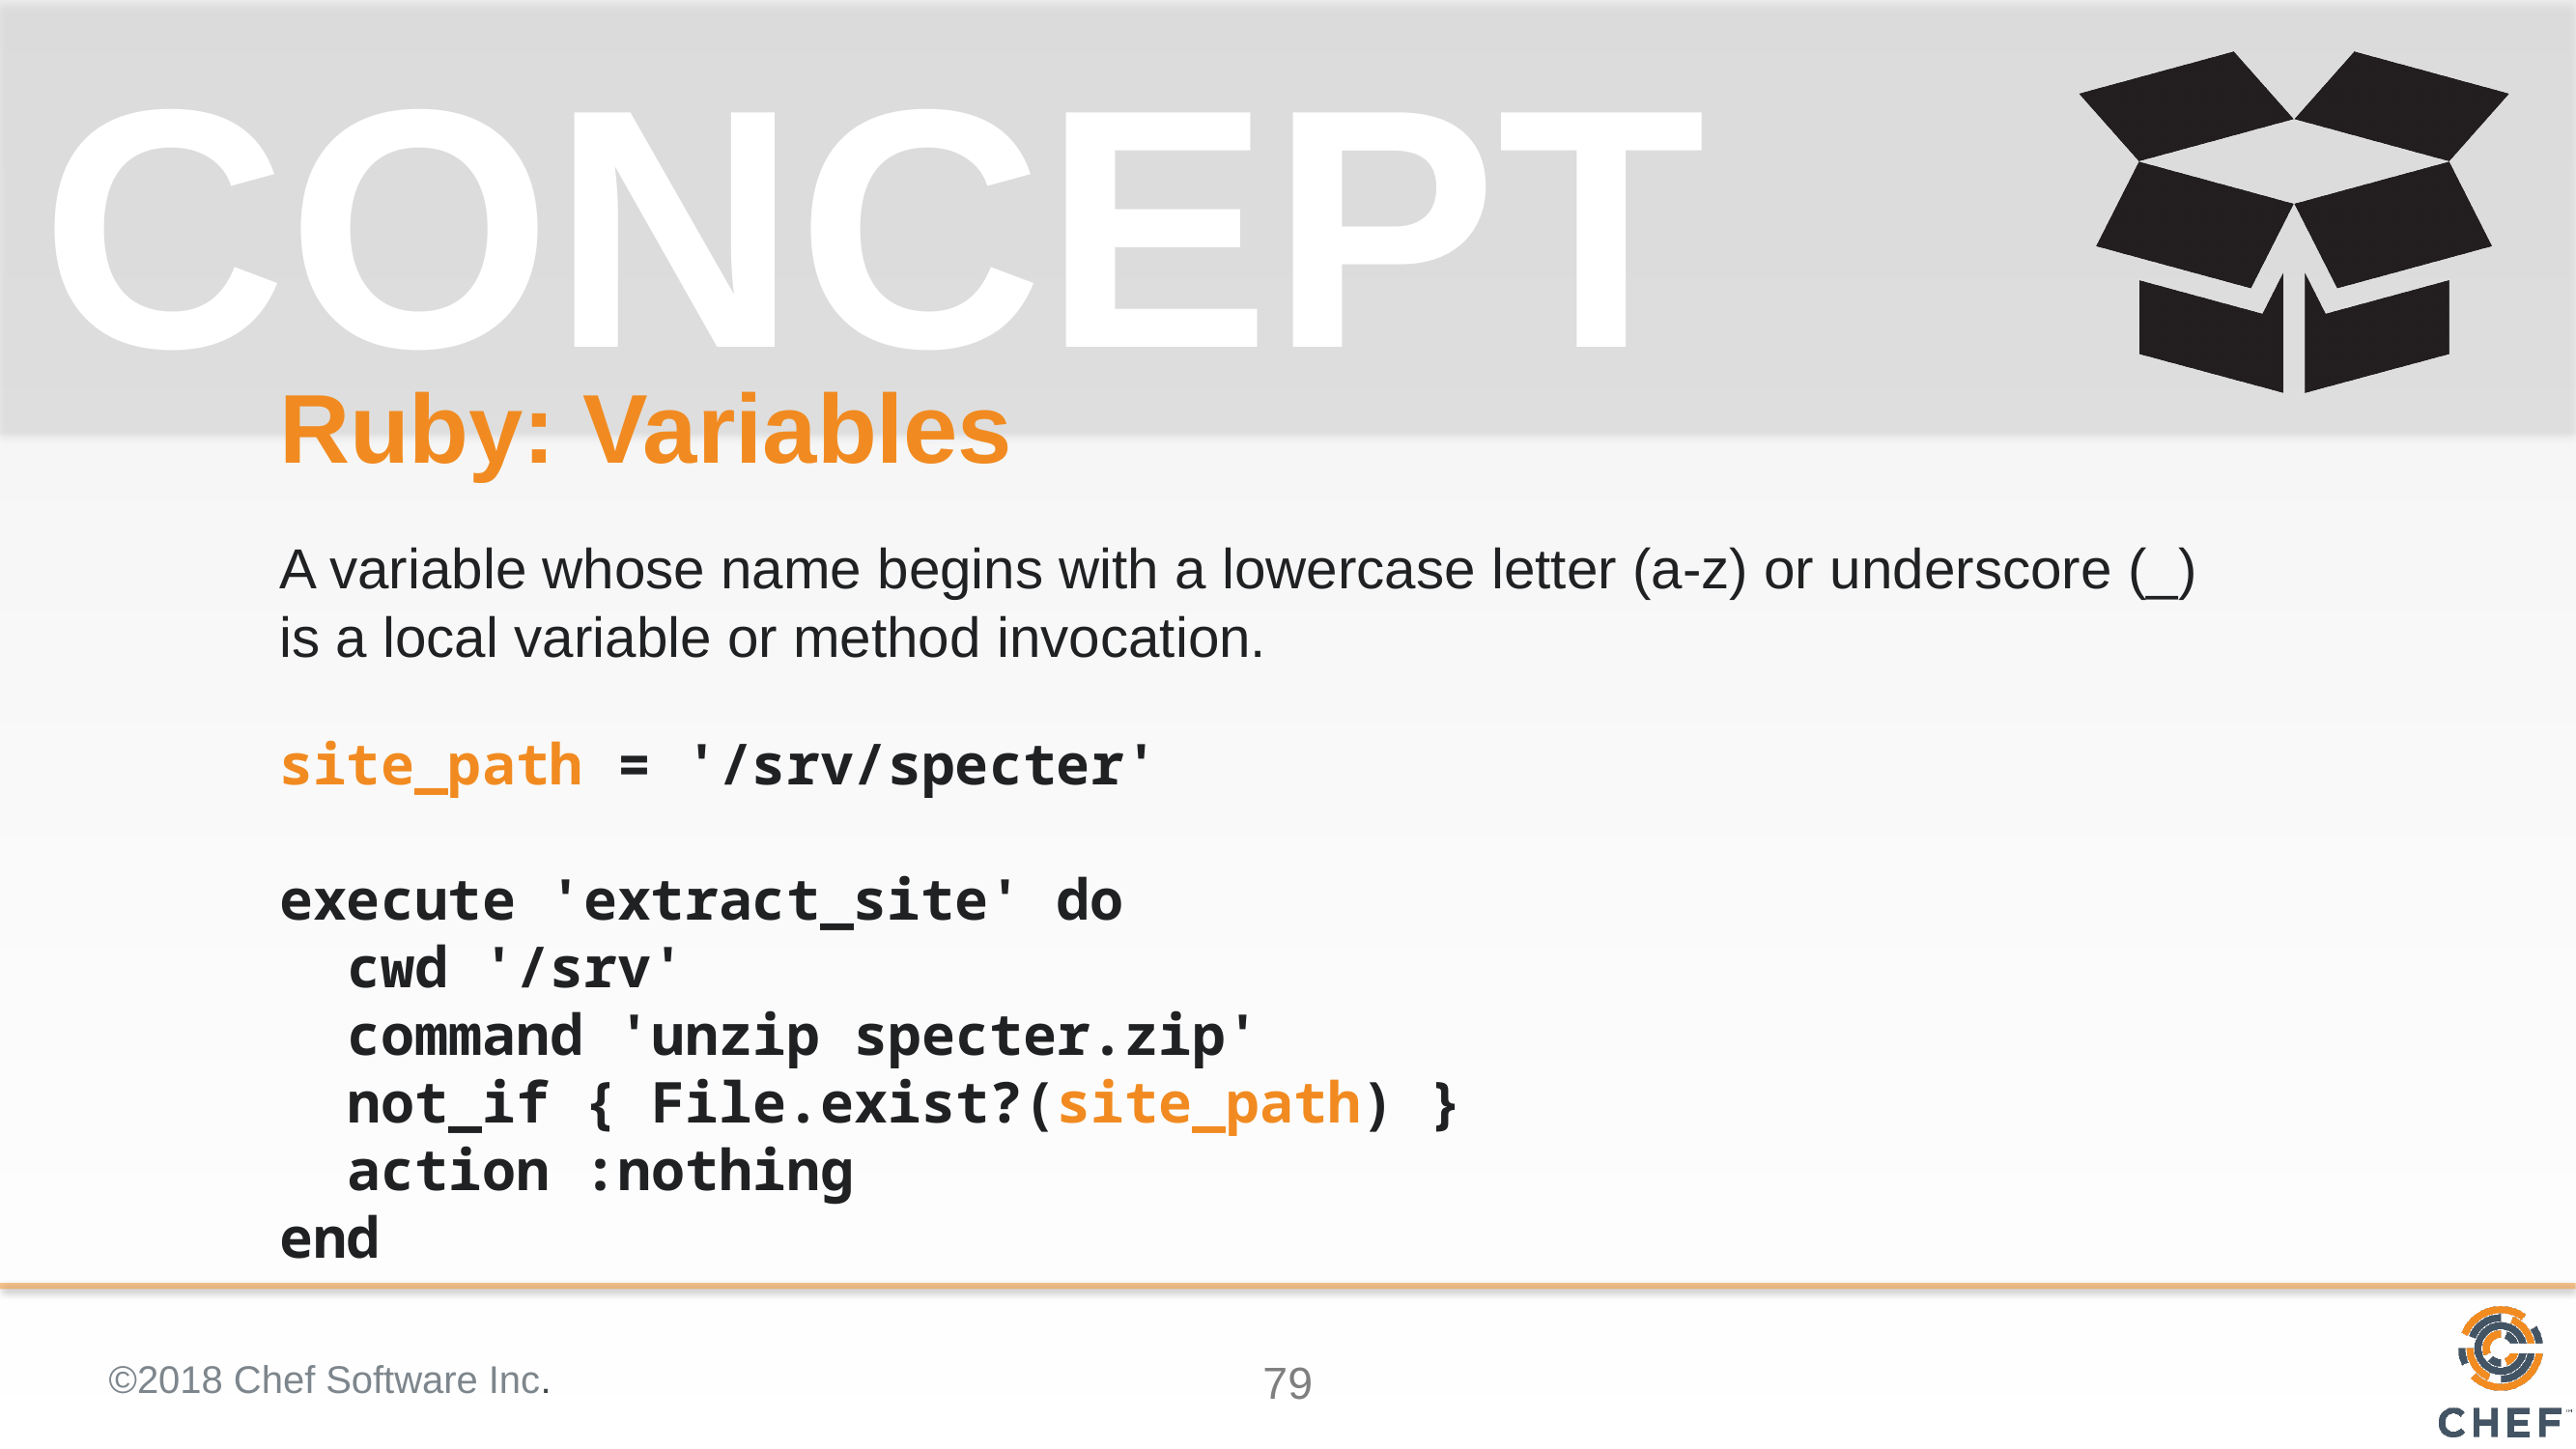

# Ruby: Variables
A variable whose name begins with a lowercase letter (a-z) or underscore (_) is a local variable or method invocation.
site_path = '/srv/specter'

execute 'extract_site' do
  cwd '/srv'
  command 'unzip specter.zip'
  not_if { File.exist?(site_path) }
  action :nothing
end